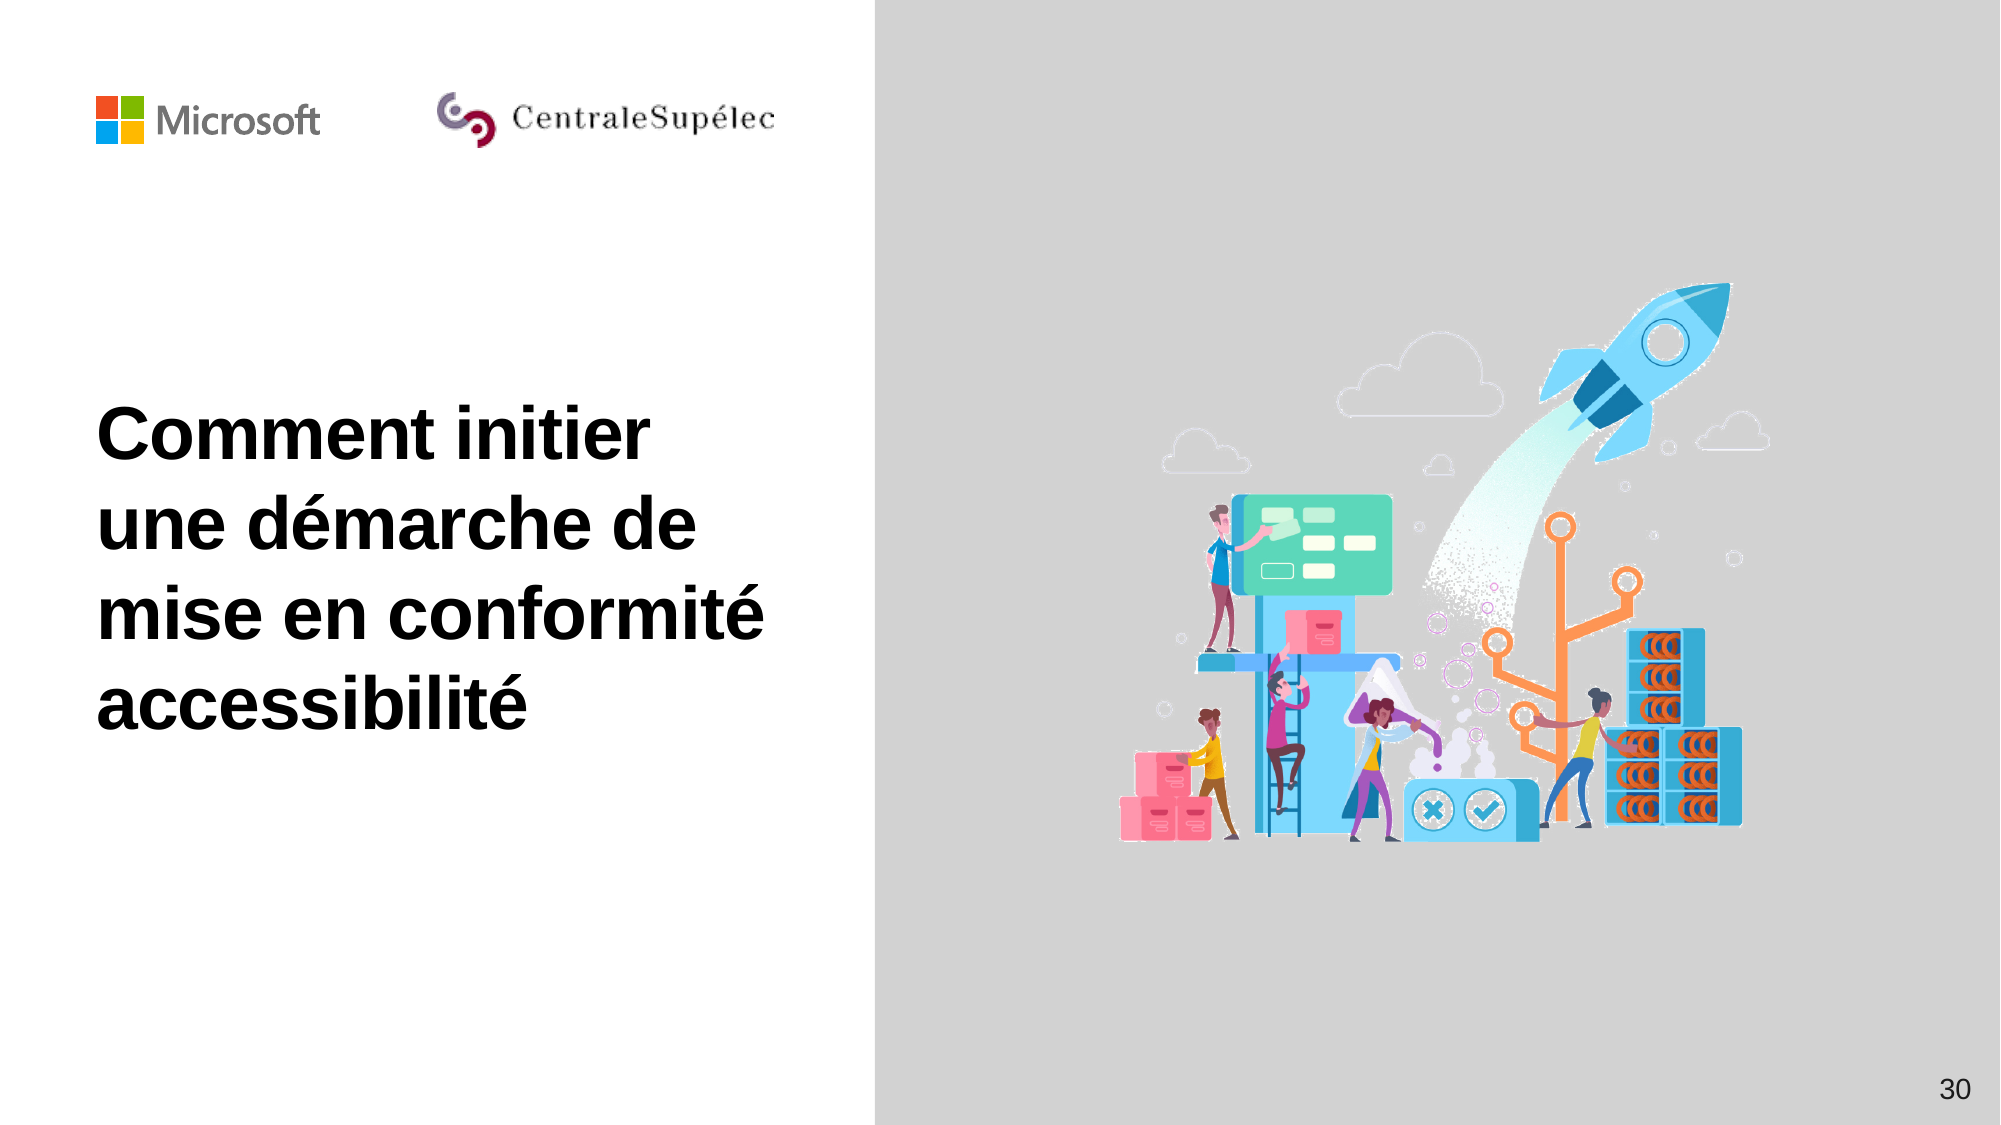

# Comment initier une démarche de mise en conformité accessibilité
30